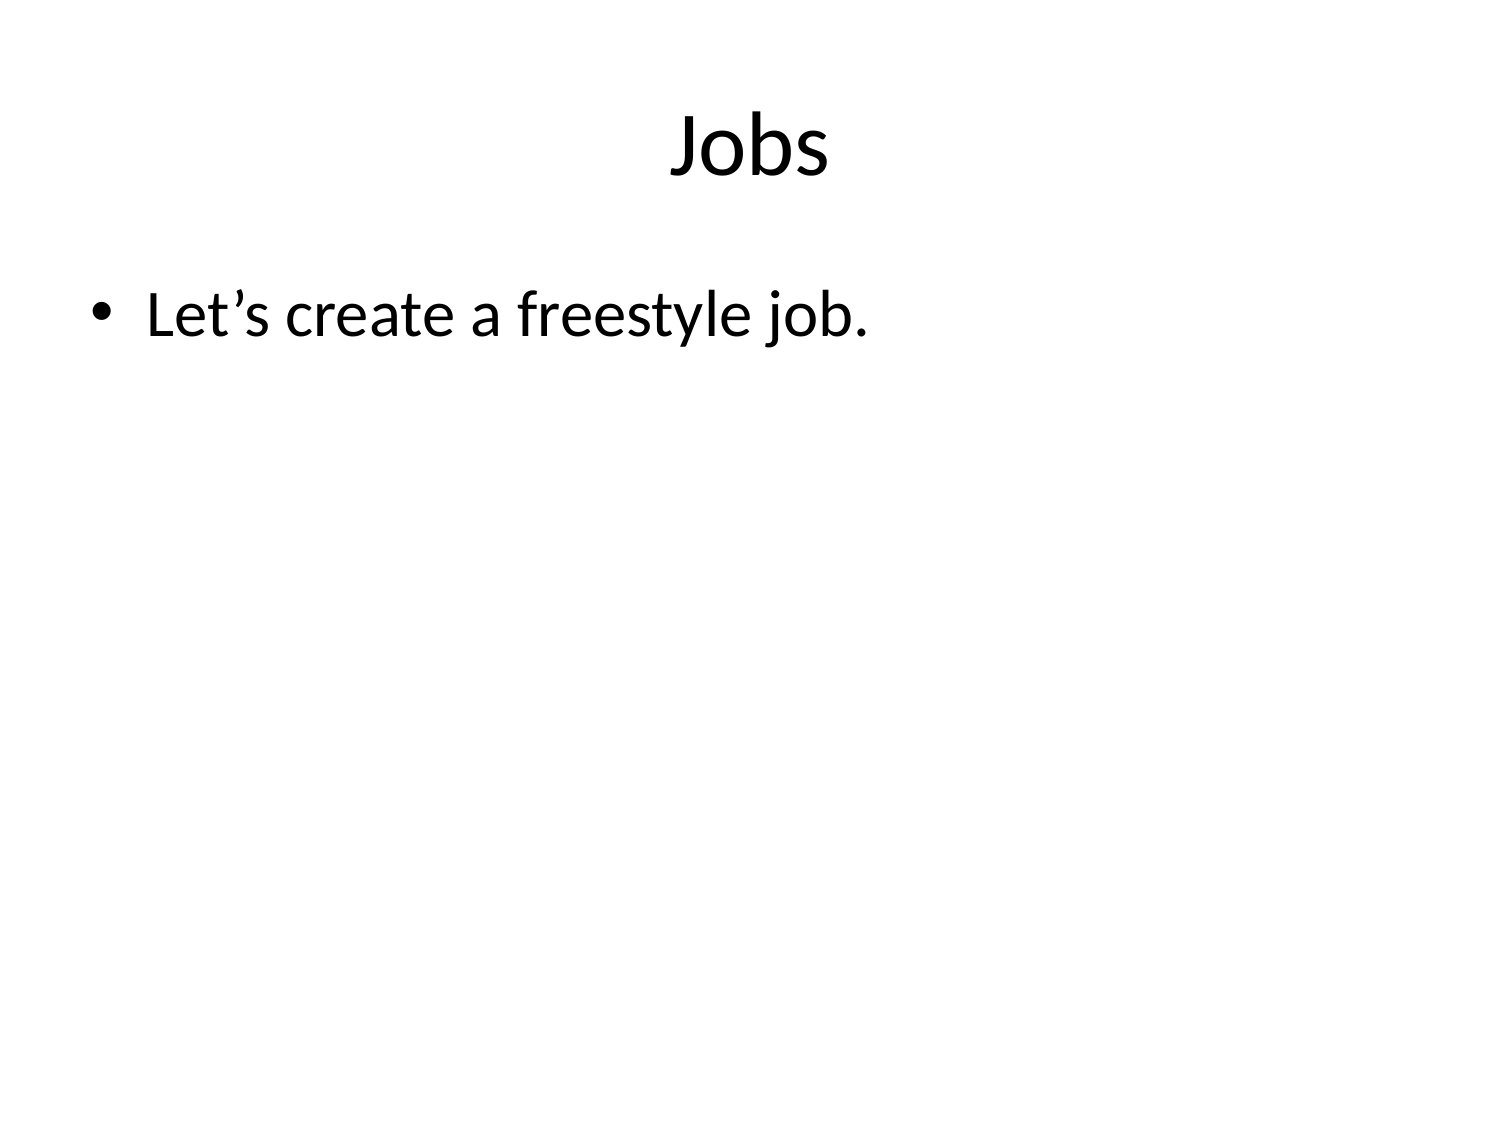

# Jobs
Let’s create a freestyle job.